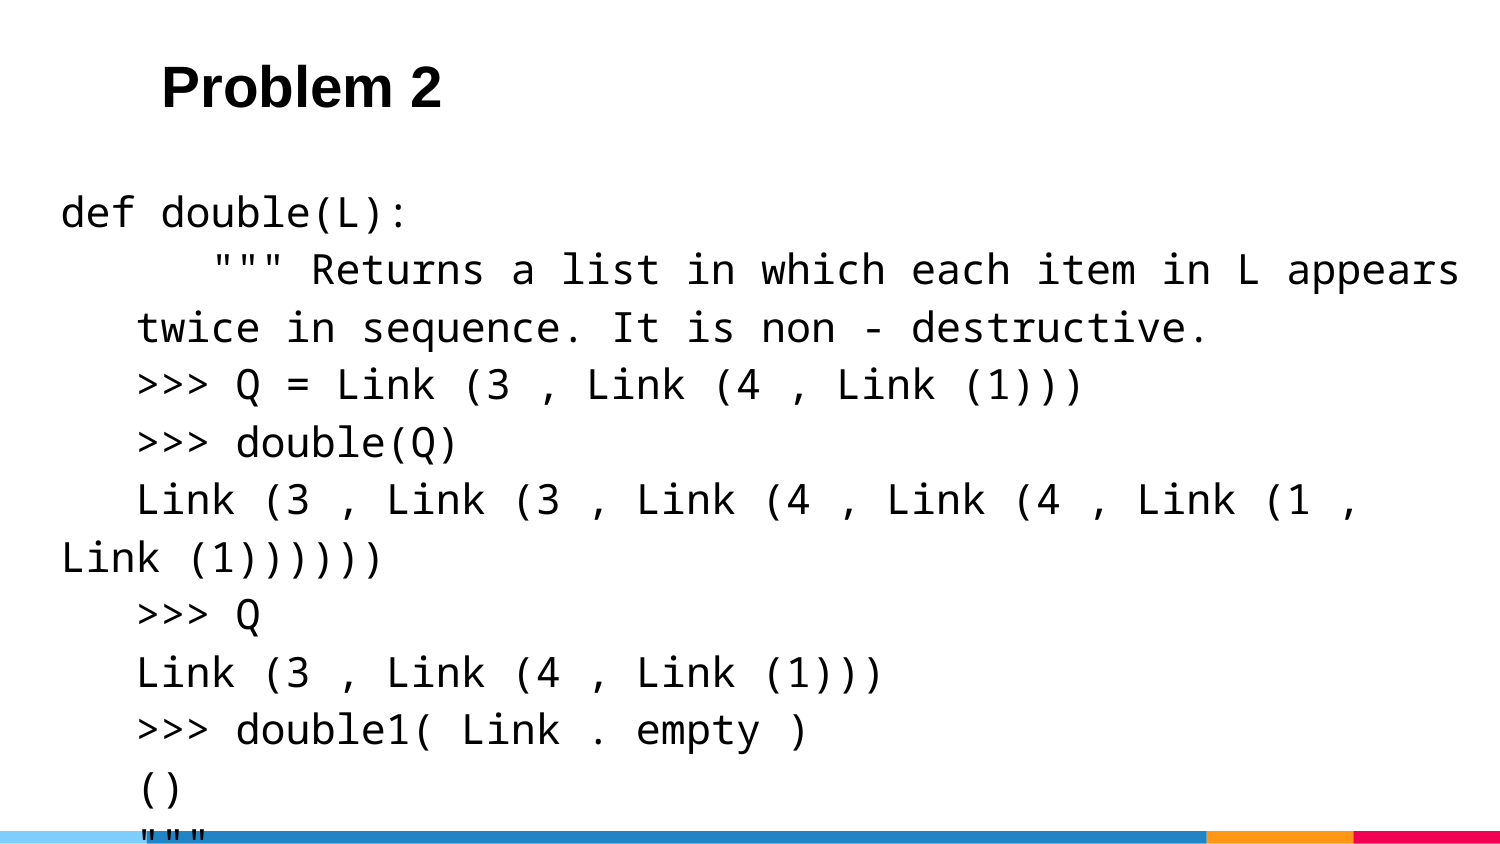

# Problem 2
def double(L):
	""" Returns a list in which each item in L appears
twice in sequence. It is non - destructive.
>>> Q = Link (3 , Link (4 , Link (1)))
>>> double(Q)
Link (3 , Link (3 , Link (4 , Link (4 , Link (1 , Link (1))))))
>>> Q
Link (3 , Link (4 , Link (1)))
>>> double1( Link . empty )
()
"""